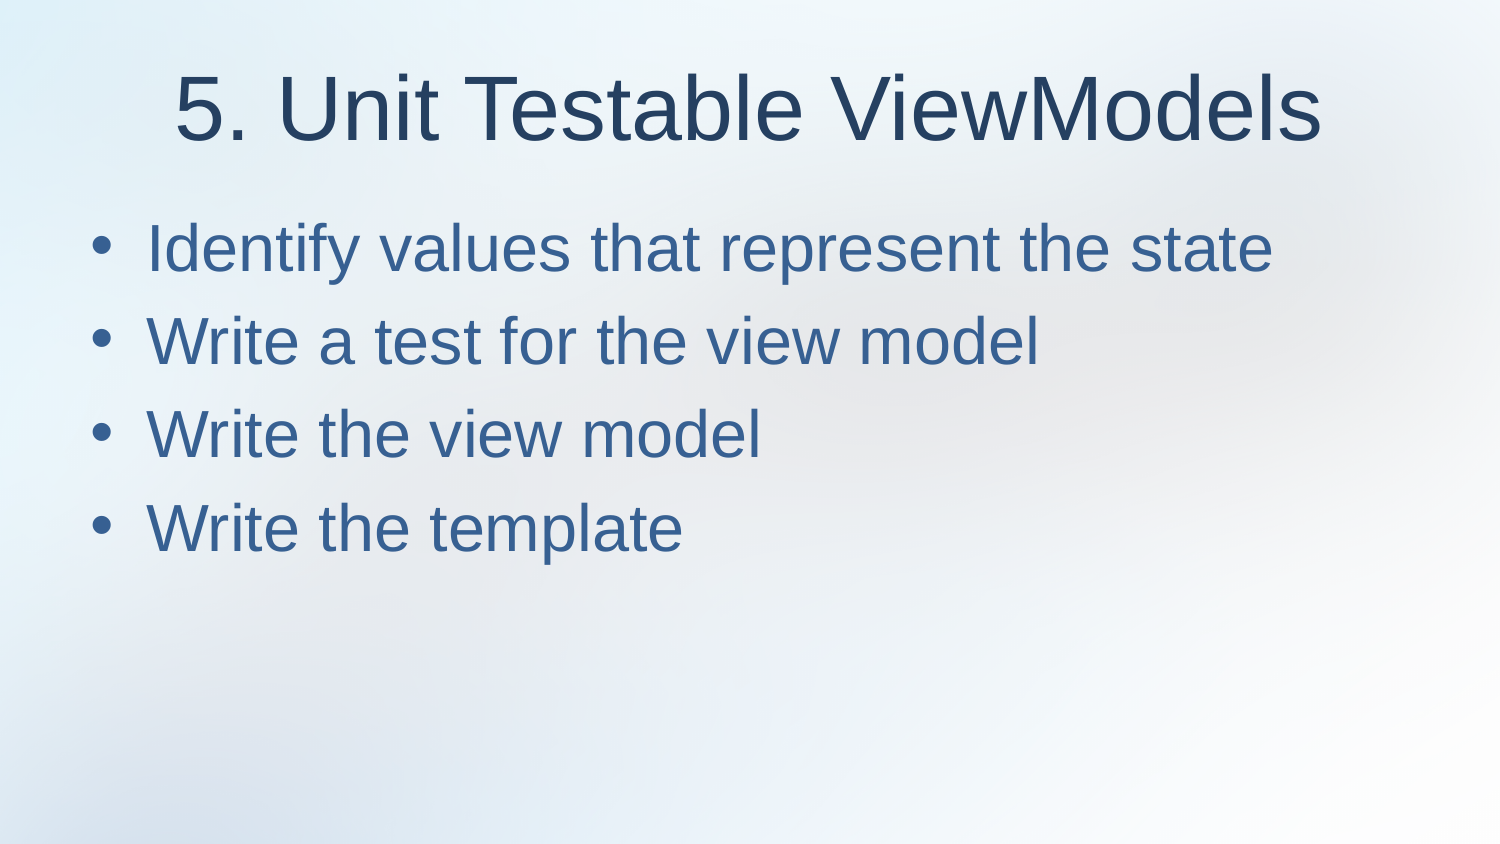

# 5. Unit Testable ViewModels
Identify values that represent the state
Write a test for the view model
Write the view model
Write the template